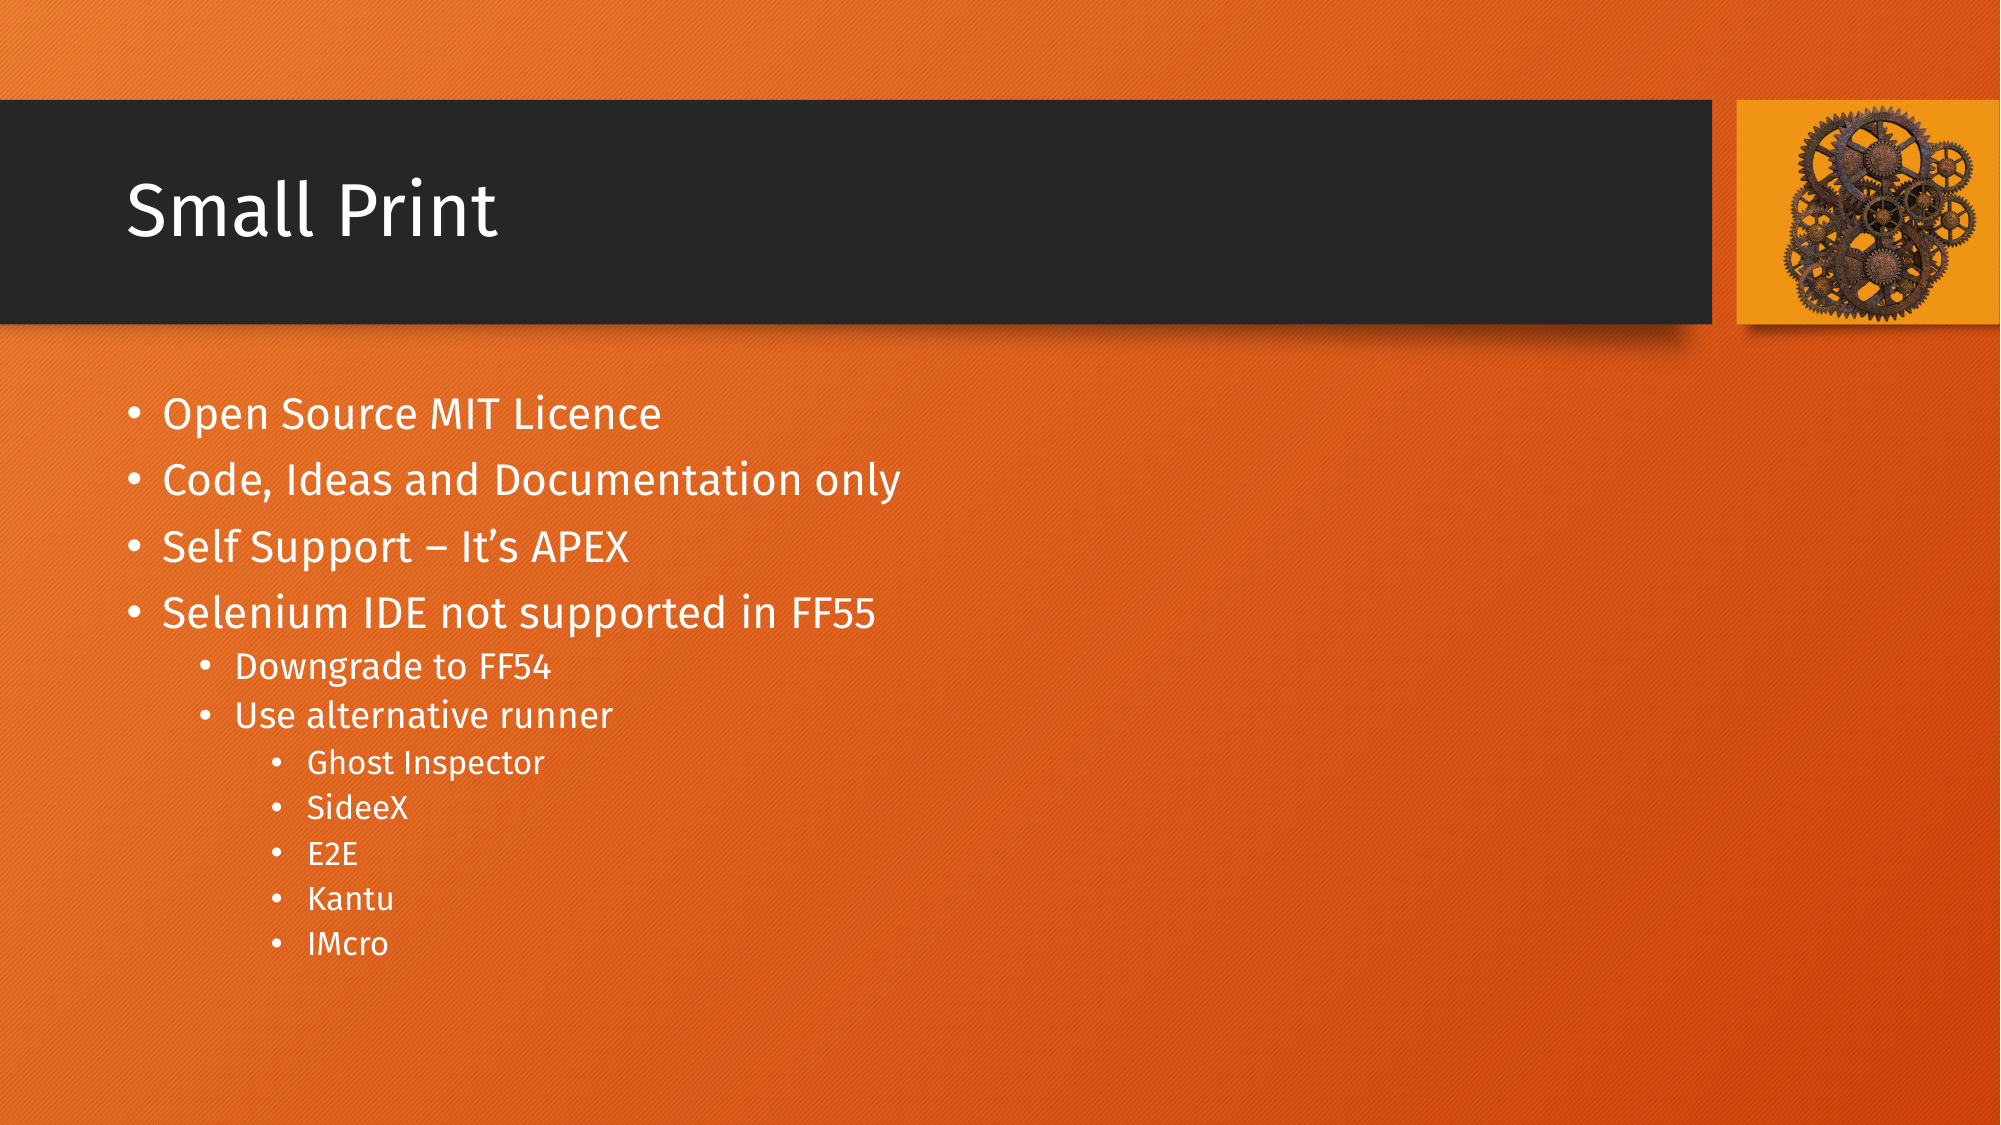

# Small Print
Open Source MIT Licence
Code, Ideas and Documentation only
Self Support – It’s APEX
Selenium IDE not supported in FF55
Downgrade to FF54
Use alternative runner
Ghost Inspector
SideeX
E2E
Kantu
IMcro